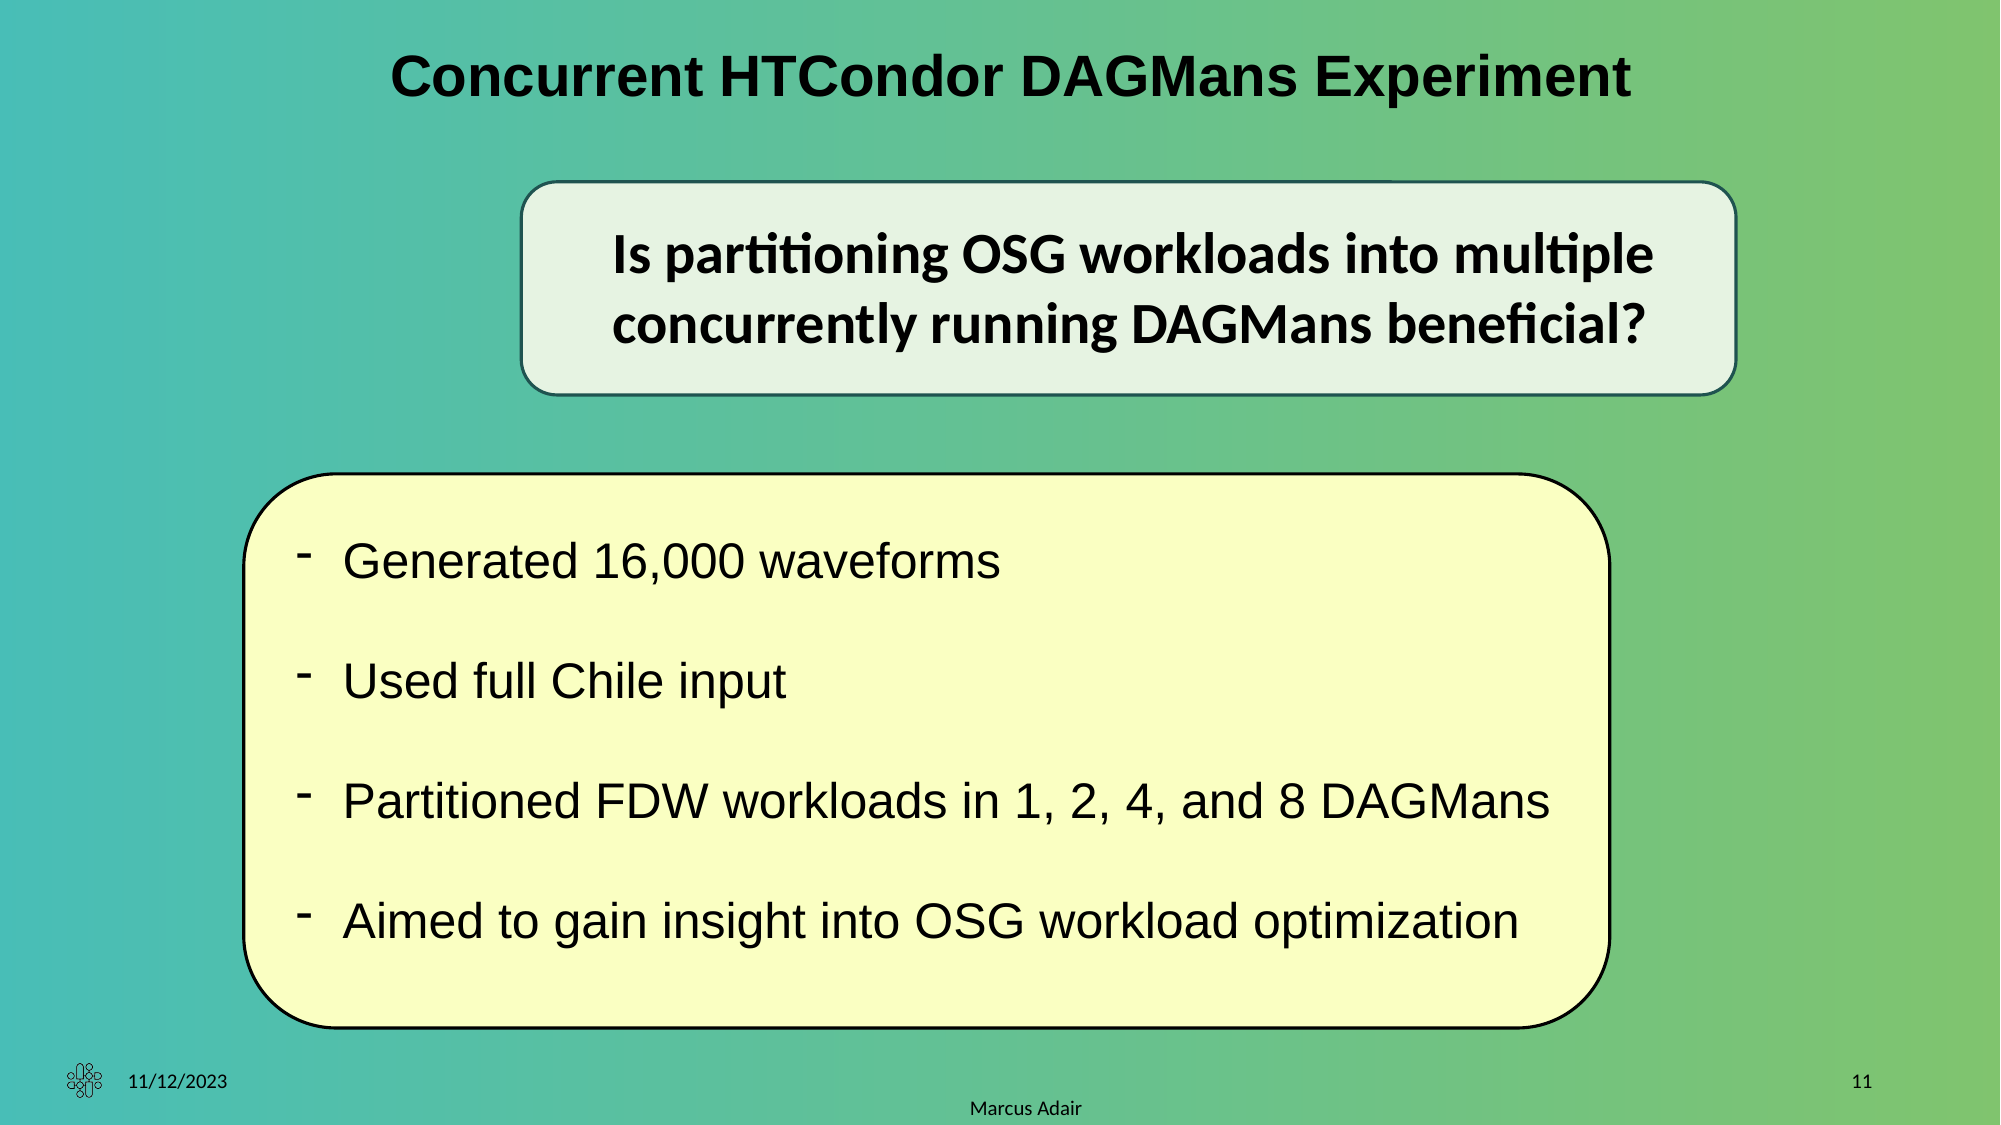

# Concurrent HTCondor DAGMans Experiment

Is partitioning OSG workloads into multiple concurrently running DAGMans beneficial?
Generated 16,000 waveforms
Used full Chile input
Partitioned FDW workloads in 1, 2, 4, and 8 DAGMans
Aimed to gain insight into OSG workload optimization

11/12/2023
11
Marcus Adair